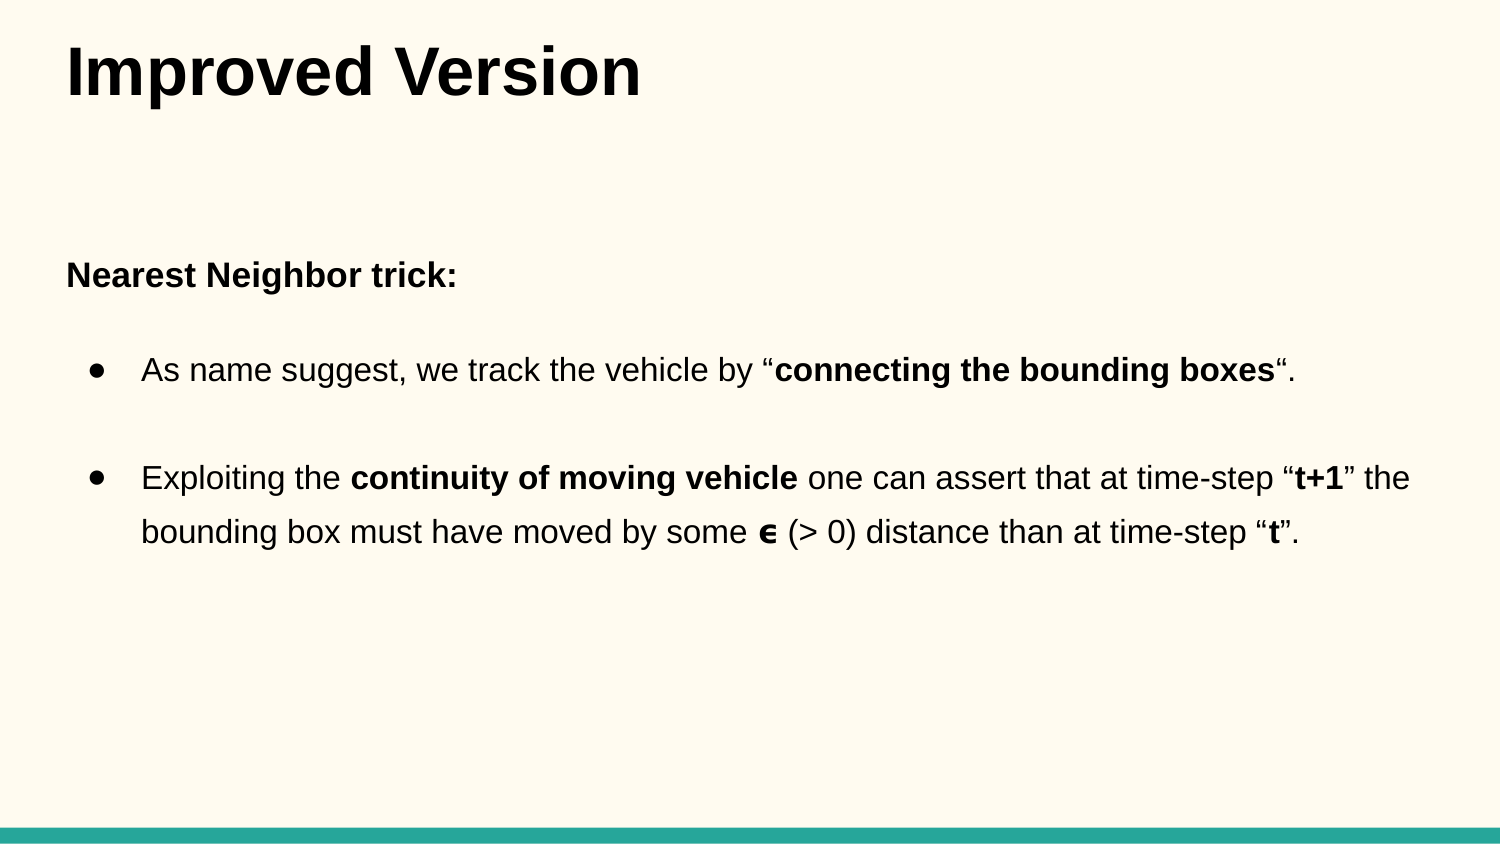

# Improved Version
Nearest Neighbor trick:
As name suggest, we track the vehicle by “connecting the bounding boxes“.
Exploiting the continuity of moving vehicle one can assert that at time-step “t+1” the  bounding box must have moved by some 𝞊 (> 0) distance than at time-step “t”.